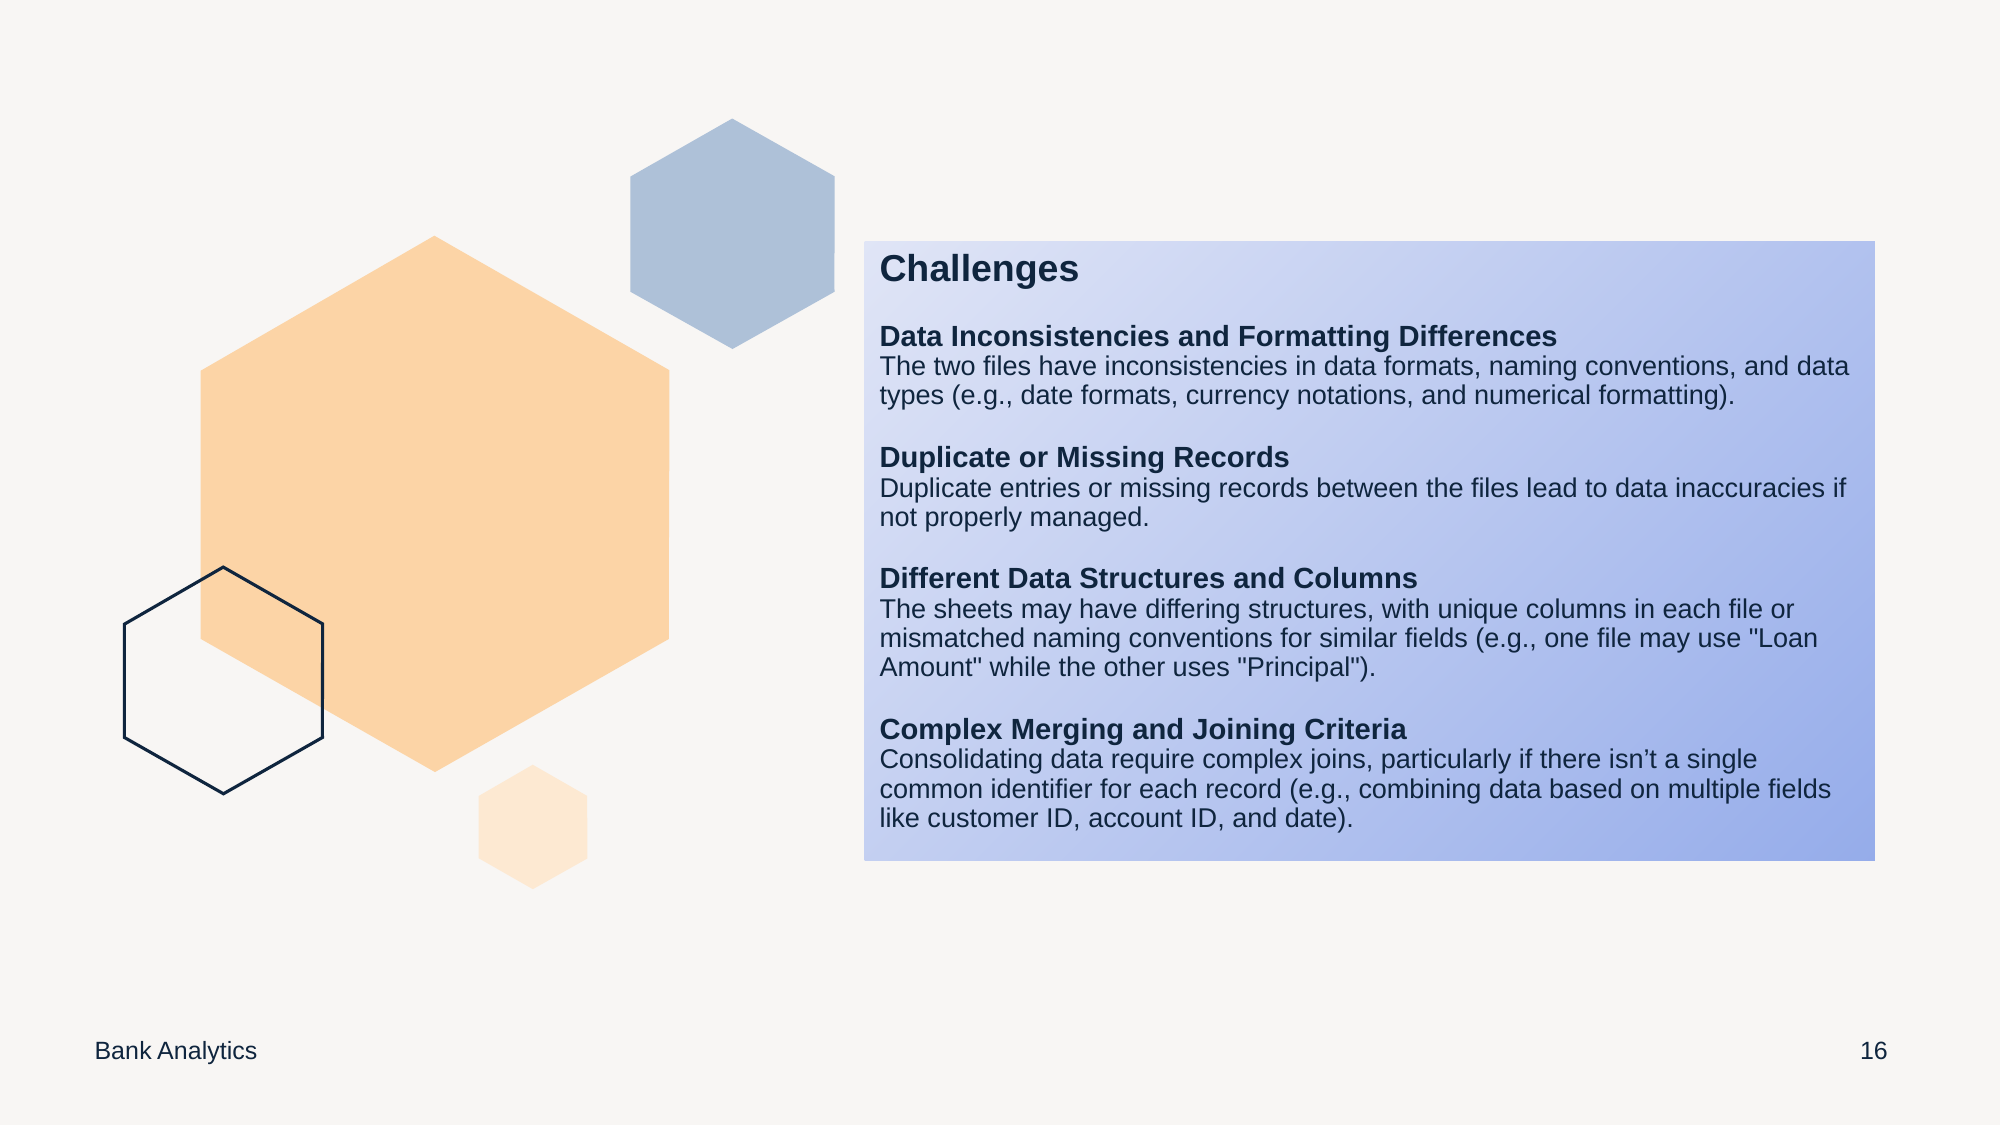

# Challenges Data Inconsistencies and Formatting Differences The two files have inconsistencies in data formats, naming conventions, and data types (e.g., date formats, currency notations, and numerical formatting). Duplicate or Missing Records Duplicate entries or missing records between the files lead to data inaccuracies if not properly managed. Different Data Structures and Columns The sheets may have differing structures, with unique columns in each file or mismatched naming conventions for similar fields (e.g., one file may use "Loan Amount" while the other uses "Principal"). Complex Merging and Joining Criteria Consolidating data require complex joins, particularly if there isn’t a single common identifier for each record (e.g., combining data based on multiple fields like customer ID, account ID, and date).
Bank Analytics
16